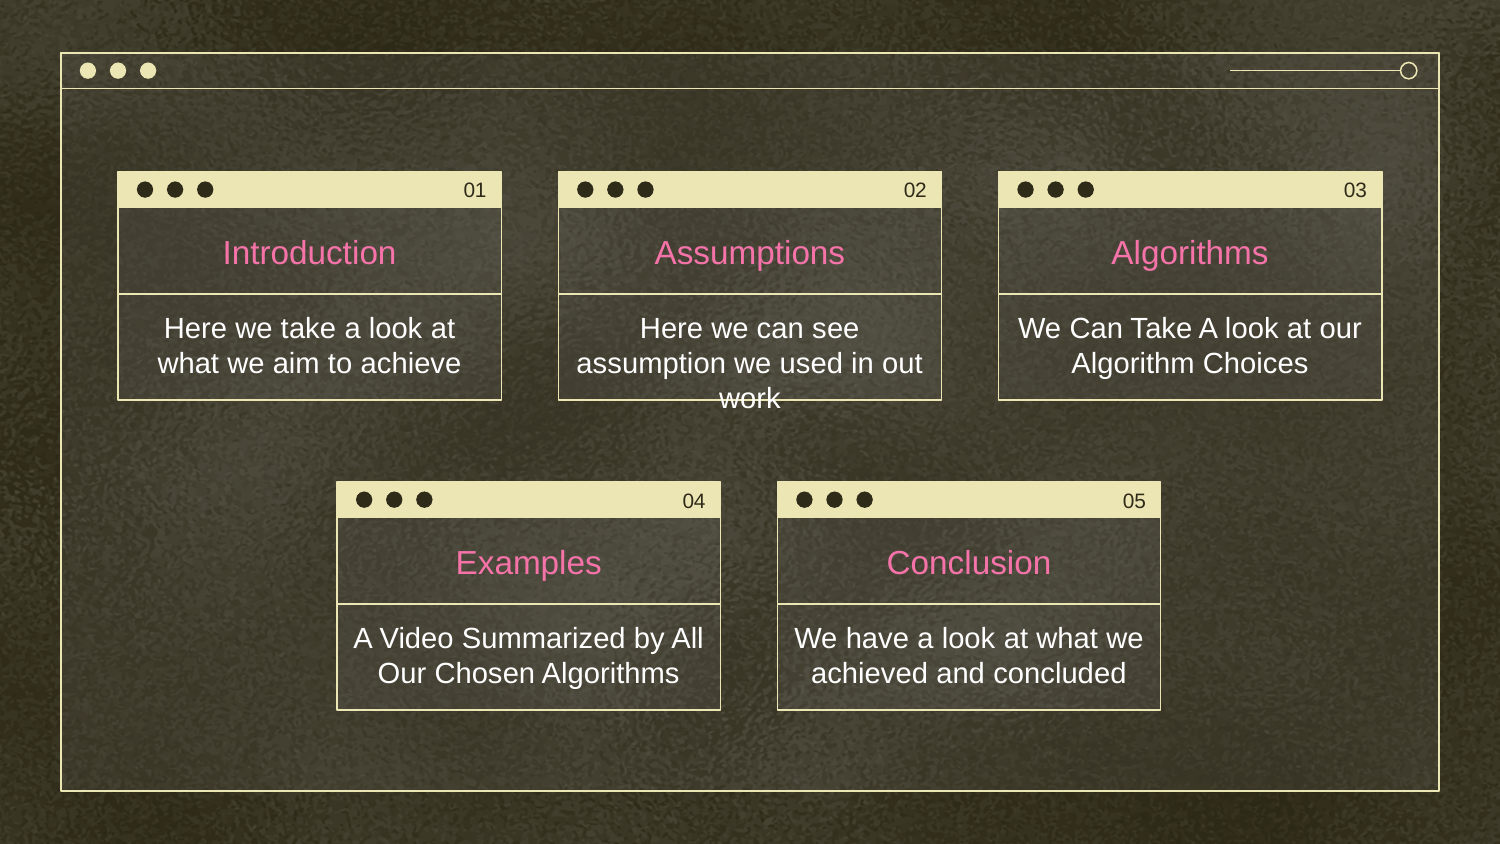

01

02

03
# Introduction
Assumptions
Algorithms
Here we take a look at what we aim to achieve
Here we can see assumption we used in out work
We Can Take A look at our Algorithm Choices

04

05
Examples
Conclusion
A Video Summarized by All Our Chosen Algorithms
We have a look at what we achieved and concluded